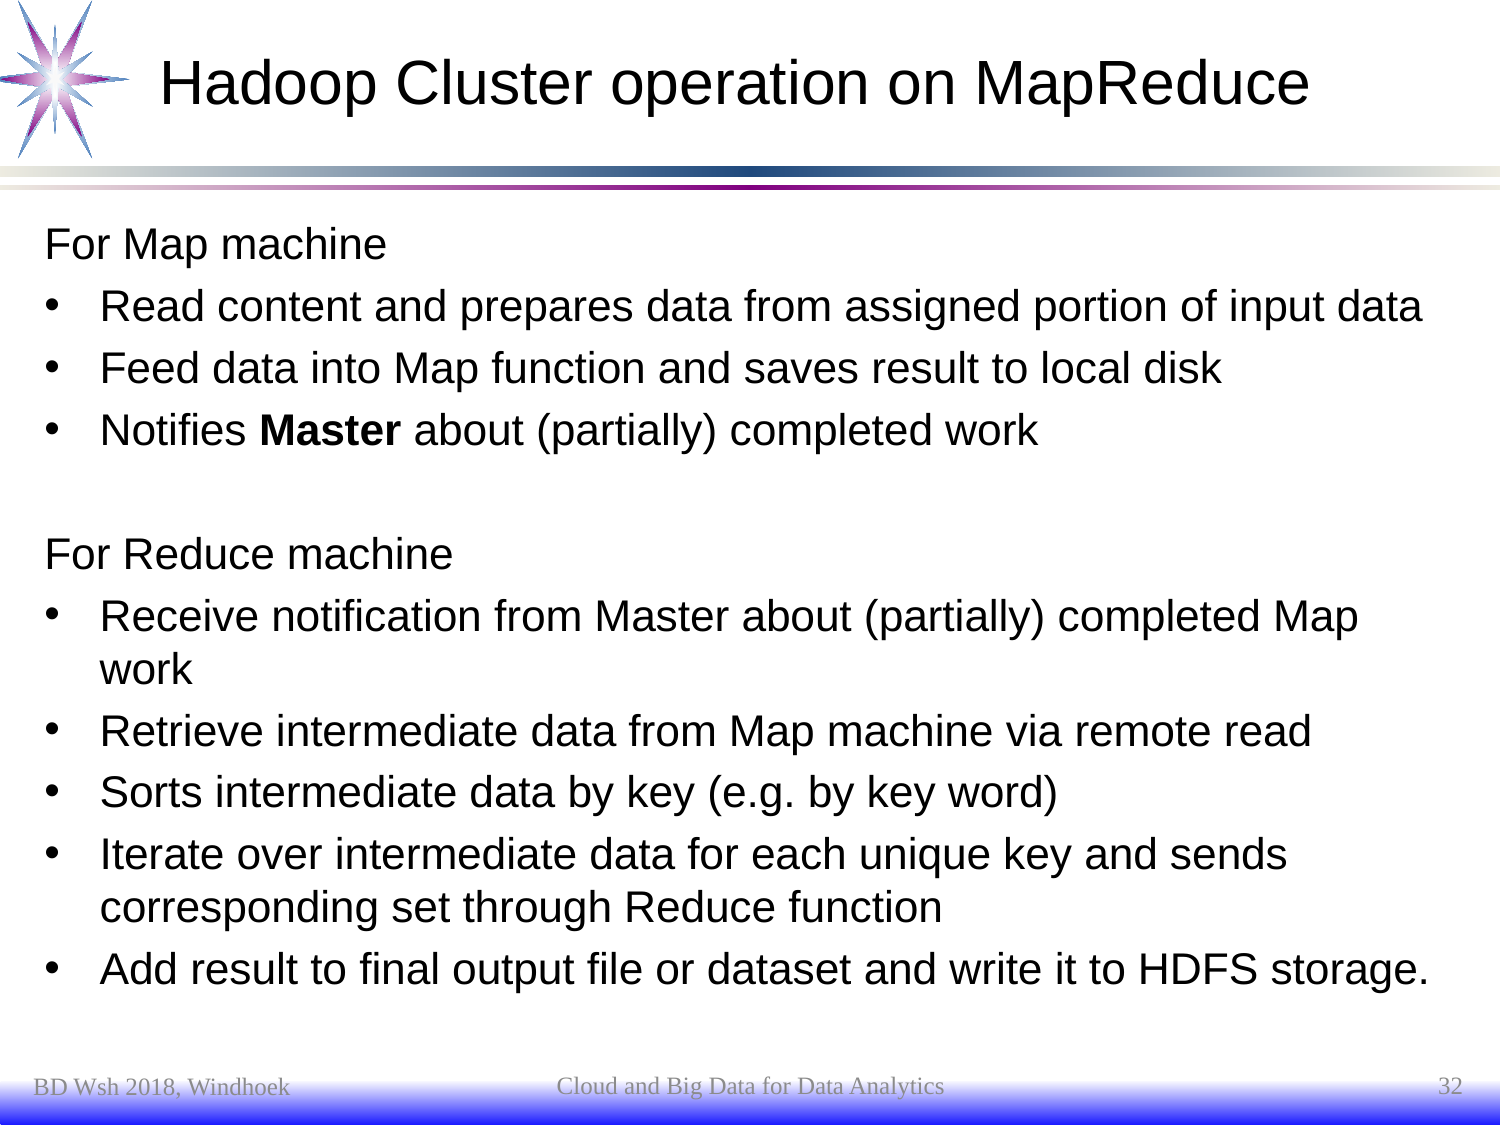

# Hadoop Cluster operation on MapReduce
For Map machine
Read content and prepares data from assigned portion of input data
Feed data into Map function and saves result to local disk
Notifies Master about (partially) completed work

For Reduce machine
Receive notification from Master about (partially) completed Map work
Retrieve intermediate data from Map machine via remote read
Sorts intermediate data by key (e.g. by key word)
Iterate over intermediate data for each unique key and sends corresponding set through Reduce function
Add result to final output file or dataset and write it to HDFS storage.

Cloud and Big Data for Data Analytics
32
BD Wsh 2018, Windhoek